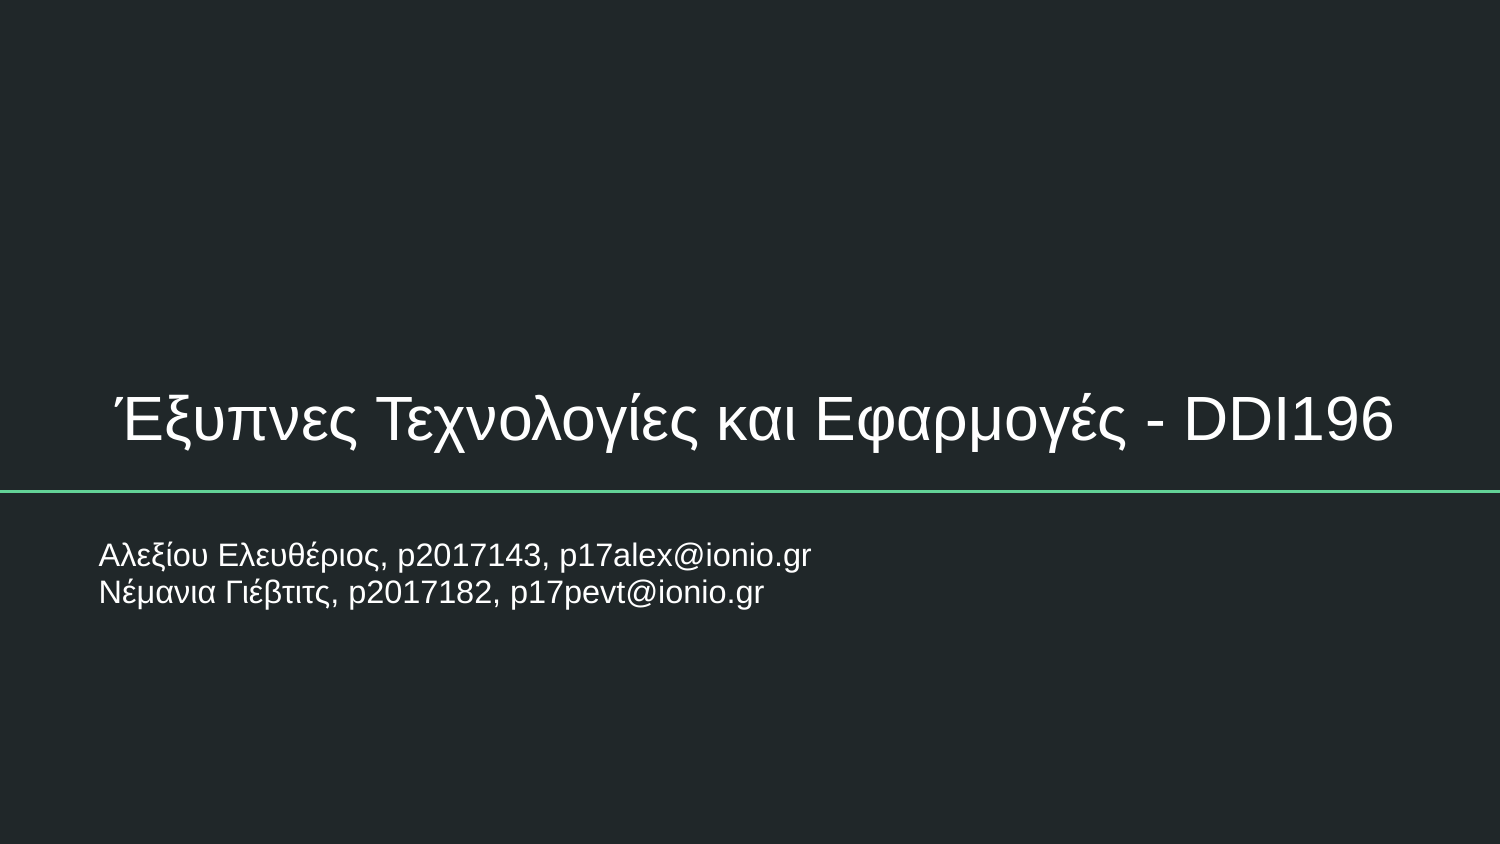

Έξυπνες Τεχνολογίες και Εφαρμογές - DDI196
Αλεξίου Ελευθέριος, p2017143, p17alex@ionio.gr
Νέμανια Γιέβτιτς, p2017182, p17pevt@ionio.gr